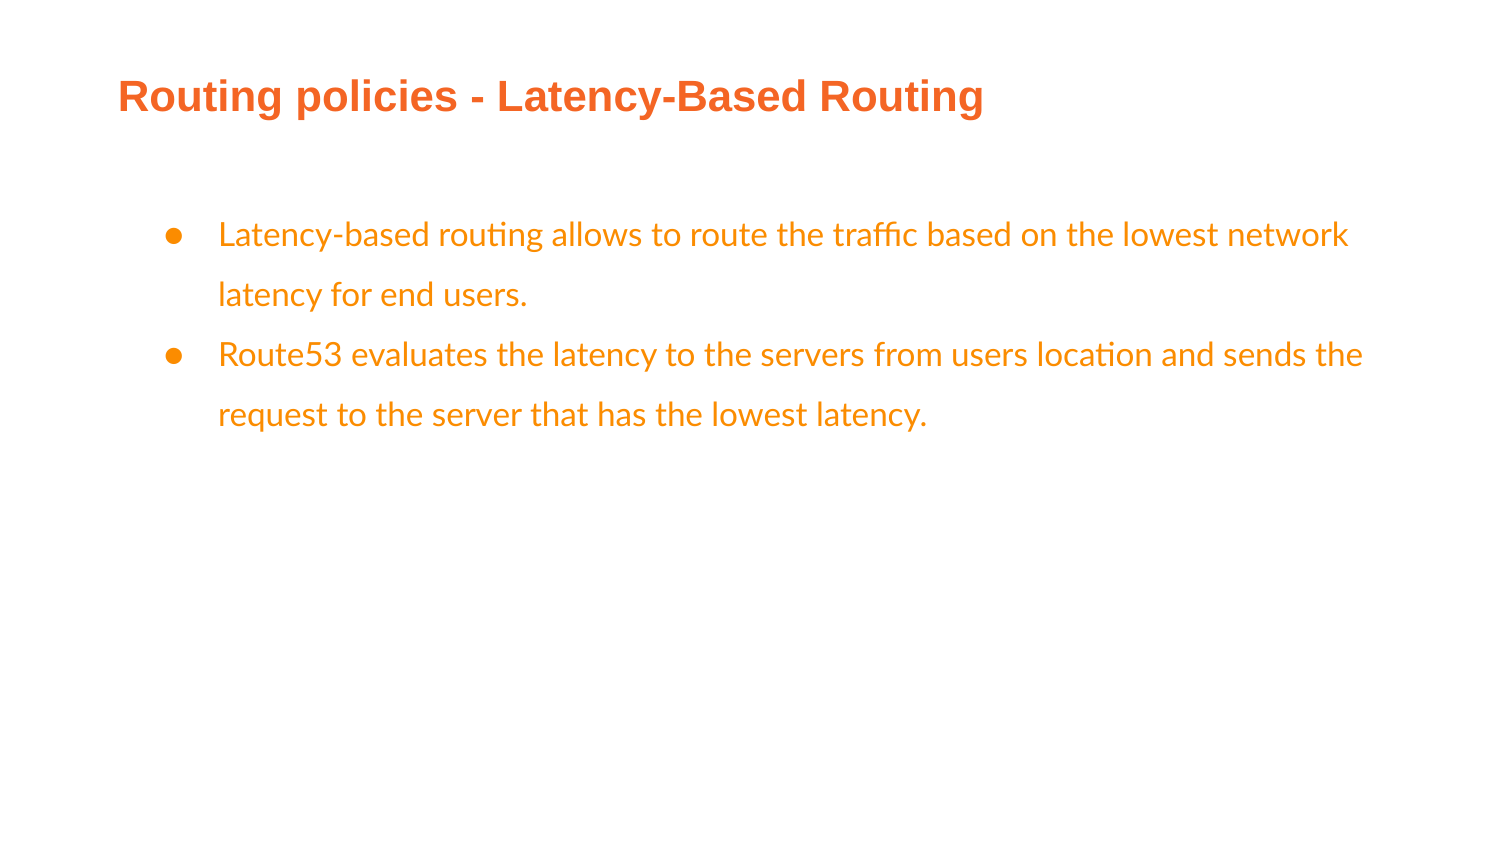

Routing policies - Latency-Based Routing
Latency-based routing allows to route the traffic based on the lowest network latency for end users.
Route53 evaluates the latency to the servers from users location and sends the request to the server that has the lowest latency.